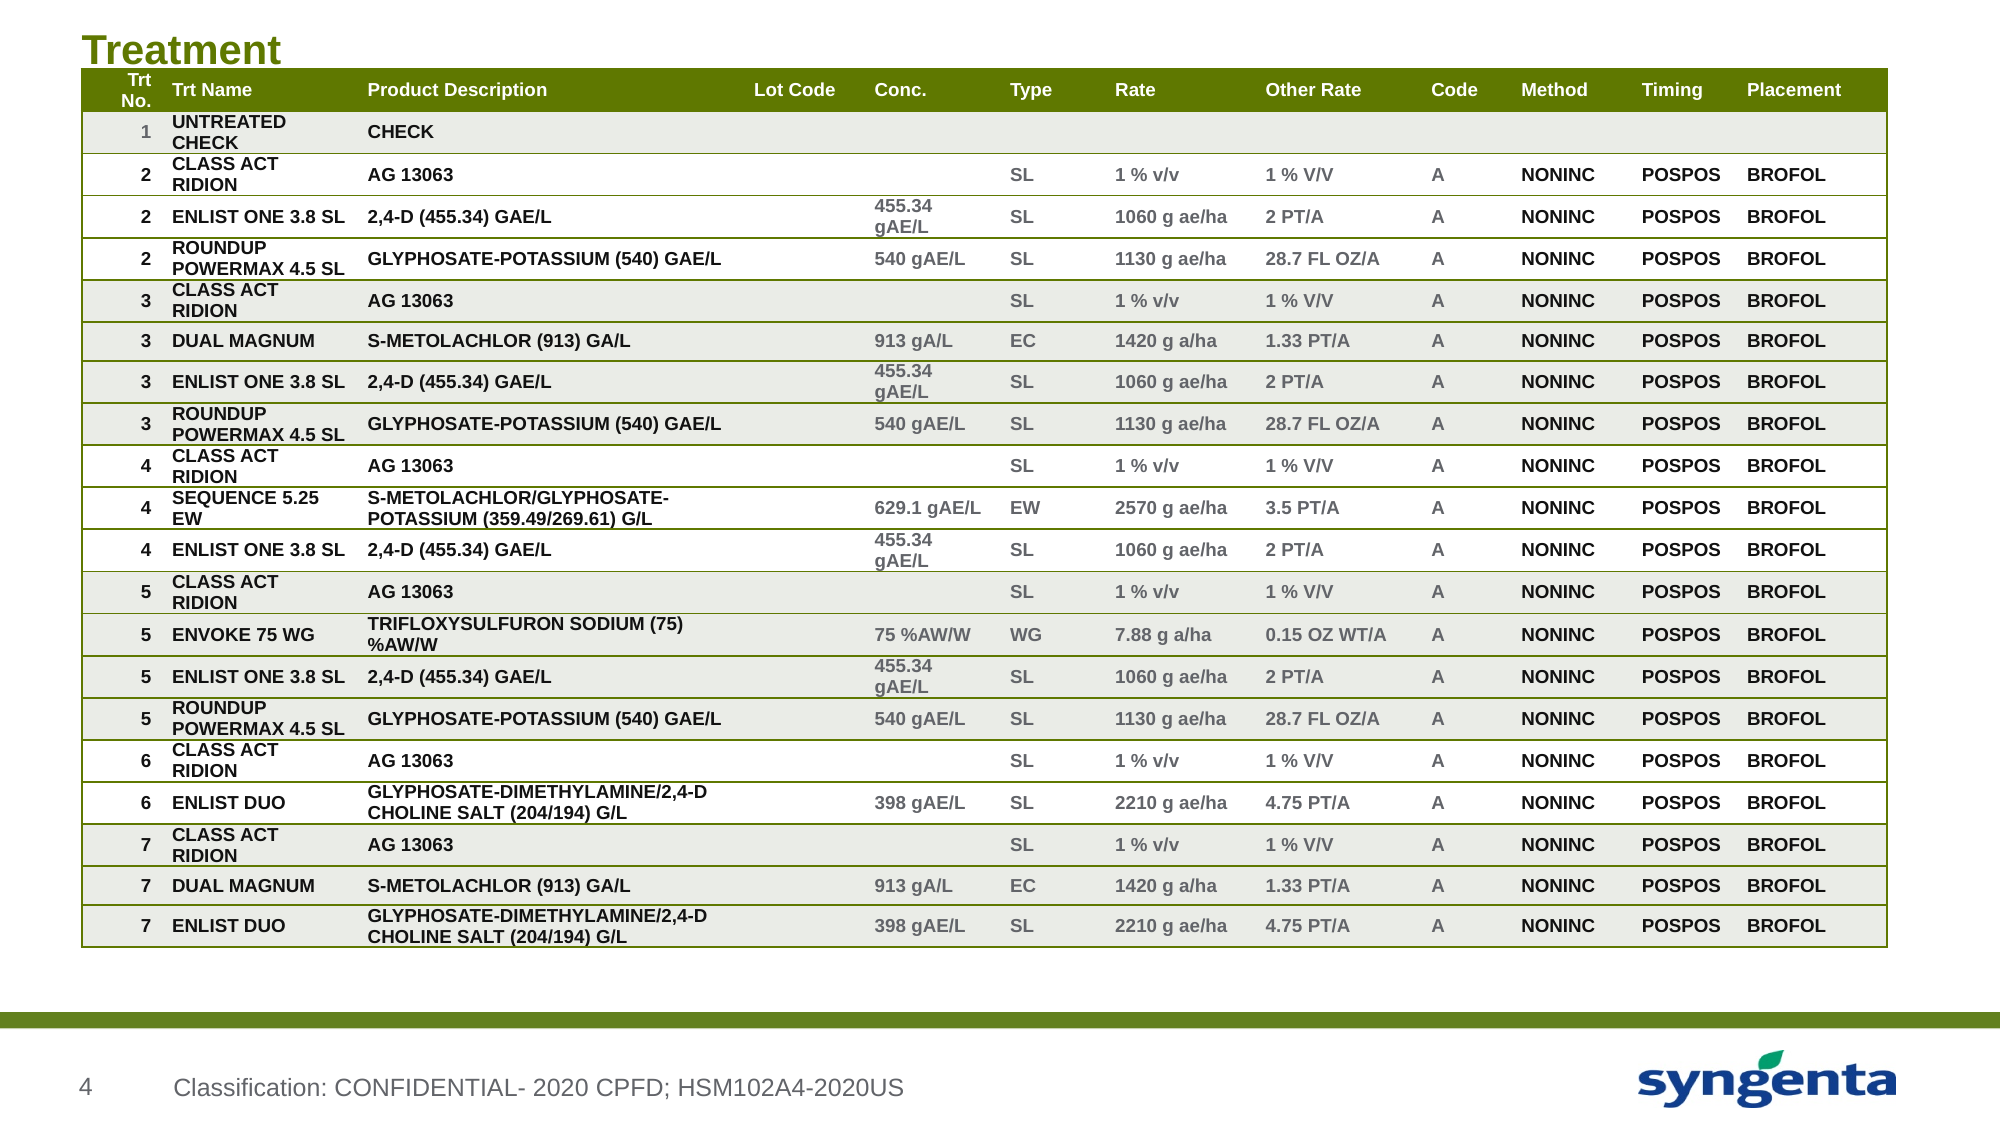

# Treatment
| Trt No. | Trt Name | Product Description | Lot Code | Conc. | Type | Rate | Other Rate | Code | Method | Timing | Placement |
| --- | --- | --- | --- | --- | --- | --- | --- | --- | --- | --- | --- |
| 1 | UNTREATED CHECK | CHECK |  |  |  |  |  |  |  |  |  |
| 2 | CLASS ACT RIDION | AG 13063 |  |  | SL | 1 % v/v | 1 % V/V | A | NONINC | POSPOS | BROFOL |
| 2 | ENLIST ONE 3.8 SL | 2,4-D (455.34) GAE/L |  | 455.34 gAE/L | SL | 1060 g ae/ha | 2 PT/A | A | NONINC | POSPOS | BROFOL |
| 2 | ROUNDUP POWERMAX 4.5 SL | GLYPHOSATE-POTASSIUM (540) GAE/L |  | 540 gAE/L | SL | 1130 g ae/ha | 28.7 FL OZ/A | A | NONINC | POSPOS | BROFOL |
| 3 | CLASS ACT RIDION | AG 13063 |  |  | SL | 1 % v/v | 1 % V/V | A | NONINC | POSPOS | BROFOL |
| 3 | DUAL MAGNUM | S-METOLACHLOR (913) GA/L |  | 913 gA/L | EC | 1420 g a/ha | 1.33 PT/A | A | NONINC | POSPOS | BROFOL |
| 3 | ENLIST ONE 3.8 SL | 2,4-D (455.34) GAE/L |  | 455.34 gAE/L | SL | 1060 g ae/ha | 2 PT/A | A | NONINC | POSPOS | BROFOL |
| 3 | ROUNDUP POWERMAX 4.5 SL | GLYPHOSATE-POTASSIUM (540) GAE/L |  | 540 gAE/L | SL | 1130 g ae/ha | 28.7 FL OZ/A | A | NONINC | POSPOS | BROFOL |
| 4 | CLASS ACT RIDION | AG 13063 |  |  | SL | 1 % v/v | 1 % V/V | A | NONINC | POSPOS | BROFOL |
| 4 | SEQUENCE 5.25 EW | S-METOLACHLOR/GLYPHOSATE-POTASSIUM (359.49/269.61) G/L |  | 629.1 gAE/L | EW | 2570 g ae/ha | 3.5 PT/A | A | NONINC | POSPOS | BROFOL |
| 4 | ENLIST ONE 3.8 SL | 2,4-D (455.34) GAE/L |  | 455.34 gAE/L | SL | 1060 g ae/ha | 2 PT/A | A | NONINC | POSPOS | BROFOL |
| 5 | CLASS ACT RIDION | AG 13063 |  |  | SL | 1 % v/v | 1 % V/V | A | NONINC | POSPOS | BROFOL |
| 5 | ENVOKE 75 WG | TRIFLOXYSULFURON SODIUM (75) %AW/W |  | 75 %AW/W | WG | 7.88 g a/ha | 0.15 OZ WT/A | A | NONINC | POSPOS | BROFOL |
| 5 | ENLIST ONE 3.8 SL | 2,4-D (455.34) GAE/L |  | 455.34 gAE/L | SL | 1060 g ae/ha | 2 PT/A | A | NONINC | POSPOS | BROFOL |
| 5 | ROUNDUP POWERMAX 4.5 SL | GLYPHOSATE-POTASSIUM (540) GAE/L |  | 540 gAE/L | SL | 1130 g ae/ha | 28.7 FL OZ/A | A | NONINC | POSPOS | BROFOL |
| 6 | CLASS ACT RIDION | AG 13063 |  |  | SL | 1 % v/v | 1 % V/V | A | NONINC | POSPOS | BROFOL |
| 6 | ENLIST DUO | GLYPHOSATE-DIMETHYLAMINE/2,4-D CHOLINE SALT (204/194) G/L |  | 398 gAE/L | SL | 2210 g ae/ha | 4.75 PT/A | A | NONINC | POSPOS | BROFOL |
| 7 | CLASS ACT RIDION | AG 13063 |  |  | SL | 1 % v/v | 1 % V/V | A | NONINC | POSPOS | BROFOL |
| 7 | DUAL MAGNUM | S-METOLACHLOR (913) GA/L |  | 913 gA/L | EC | 1420 g a/ha | 1.33 PT/A | A | NONINC | POSPOS | BROFOL |
| 7 | ENLIST DUO | GLYPHOSATE-DIMETHYLAMINE/2,4-D CHOLINE SALT (204/194) G/L |  | 398 gAE/L | SL | 2210 g ae/ha | 4.75 PT/A | A | NONINC | POSPOS | BROFOL |
Classification: CONFIDENTIAL- 2020 CPFD; HSM102A4-2020US